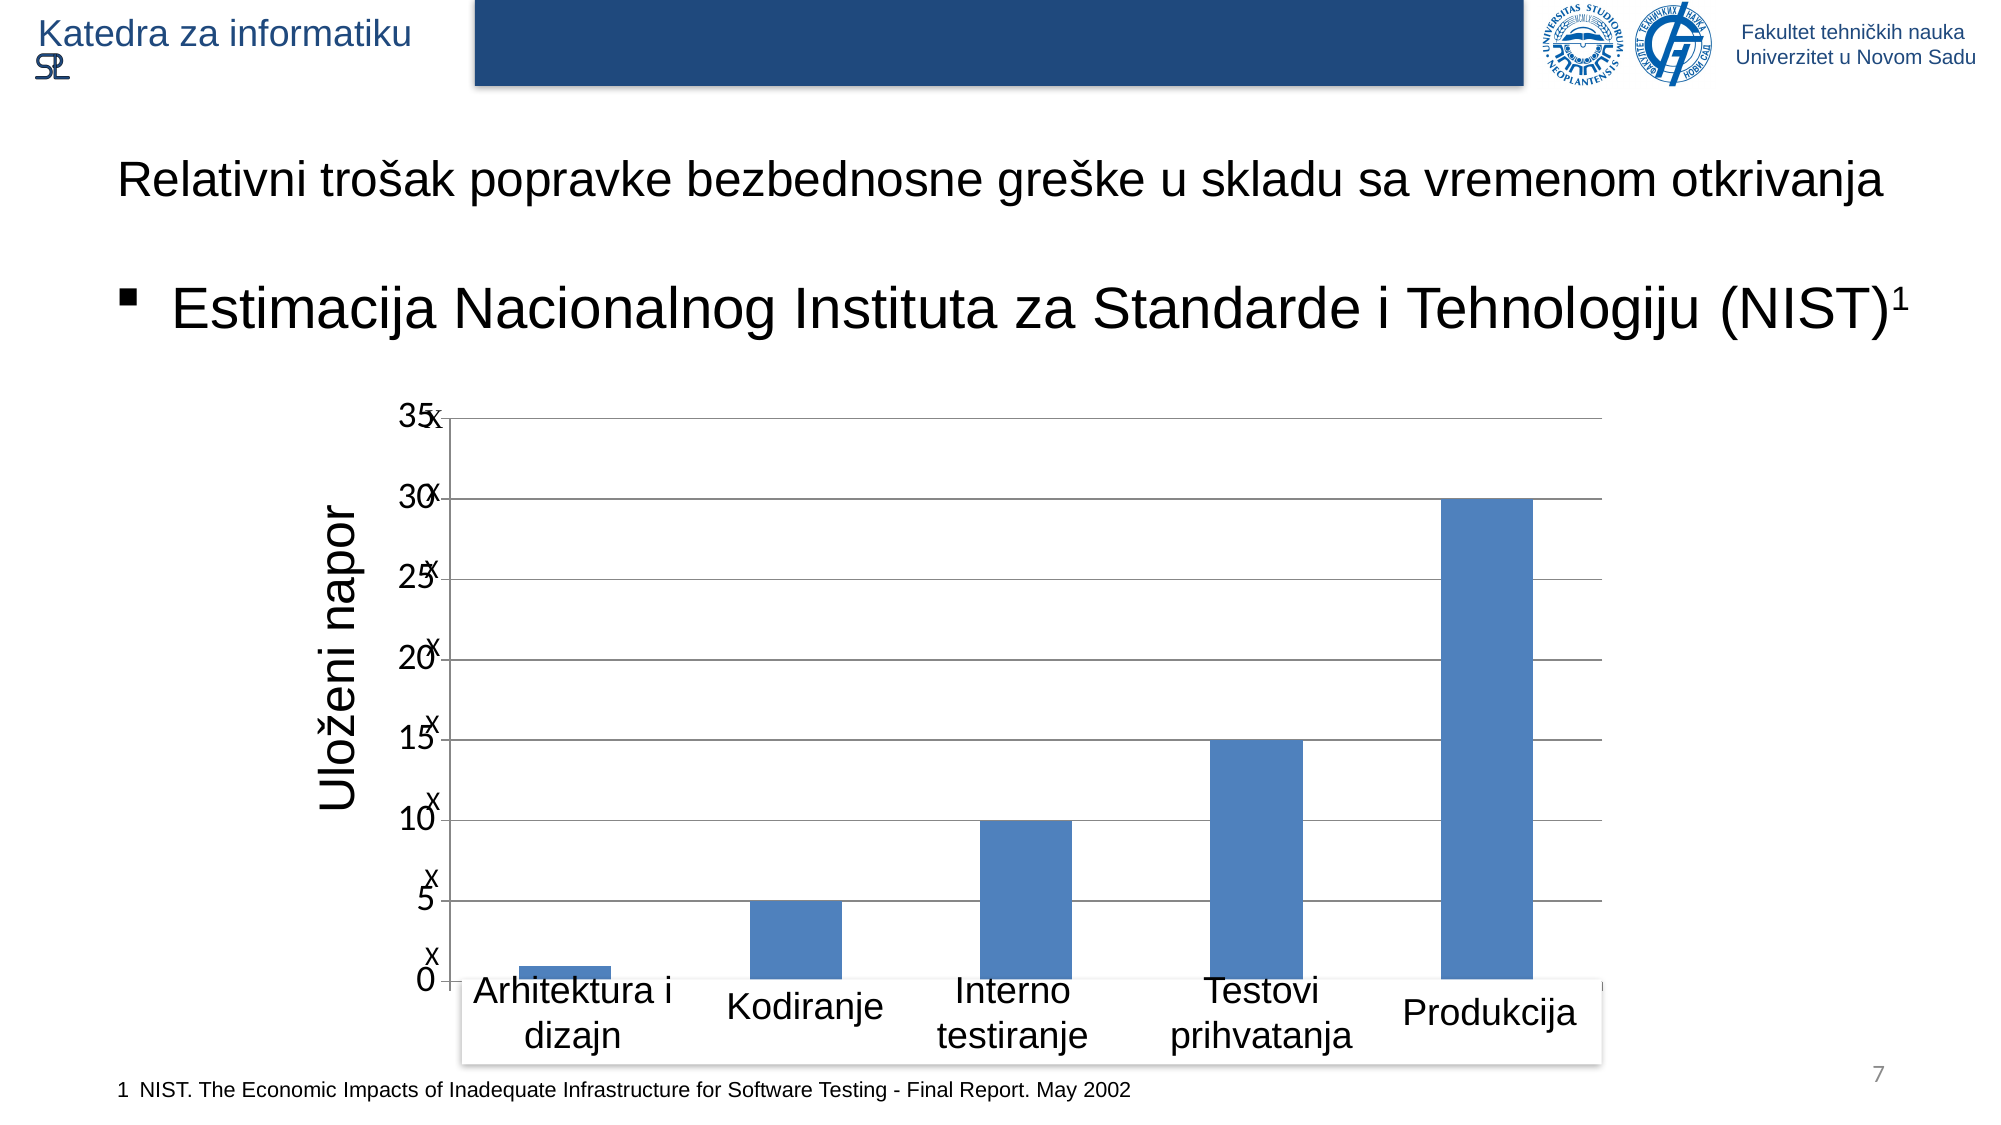

# Relativni trošak popravke bezbednosne greške u skladu sa vremenom otkrivanja
Estimacija Nacionalnog Instituta za Standarde i Tehnologiju (NIST)1

### Chart

| Category | Relative Cost to Fix, Based on Time of Detection |
|---|---|
| Architecture & Design | 1.0 |
| Coding | 5.0 |
| Internal Testing | 10.0 |
| Acceptance Testing | 15.0 |
| Production | 30.0 |
Uloženi napor
Interno
testiranje
Testovi
prihvatanja
Arhitektura i
dizajn
Kodiranje

Produkcija
7
1 NIST. The Economic Impacts of Inadequate Infrastructure for Software Testing - Final Report. May 2002